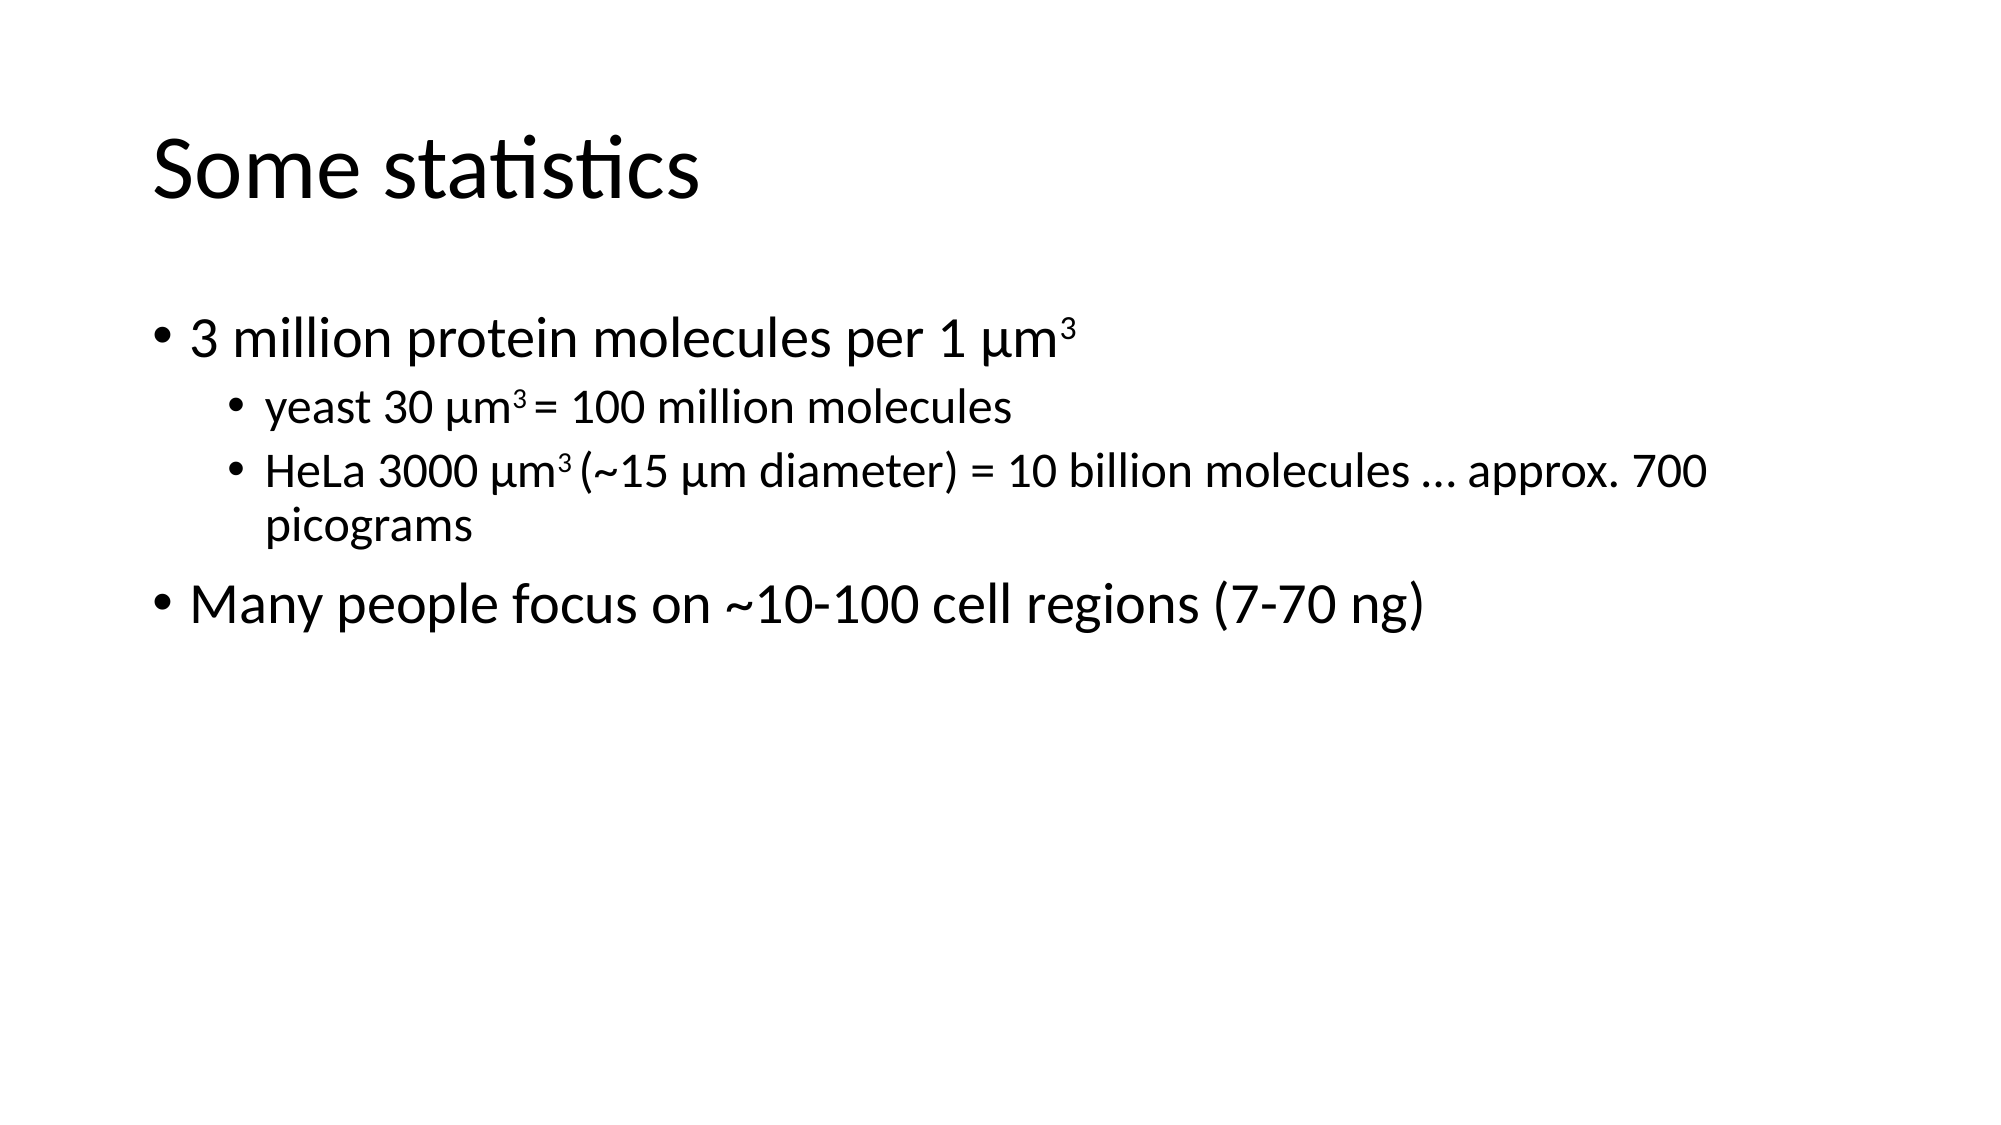

# Some statistics
3 million protein molecules per 1 µm3
yeast 30 µm3 = 100 million molecules
HeLa 3000 µm3 (~15 µm diameter) = 10 billion molecules … approx. 700 picograms
Many people focus on ~10-100 cell regions (7-70 ng)